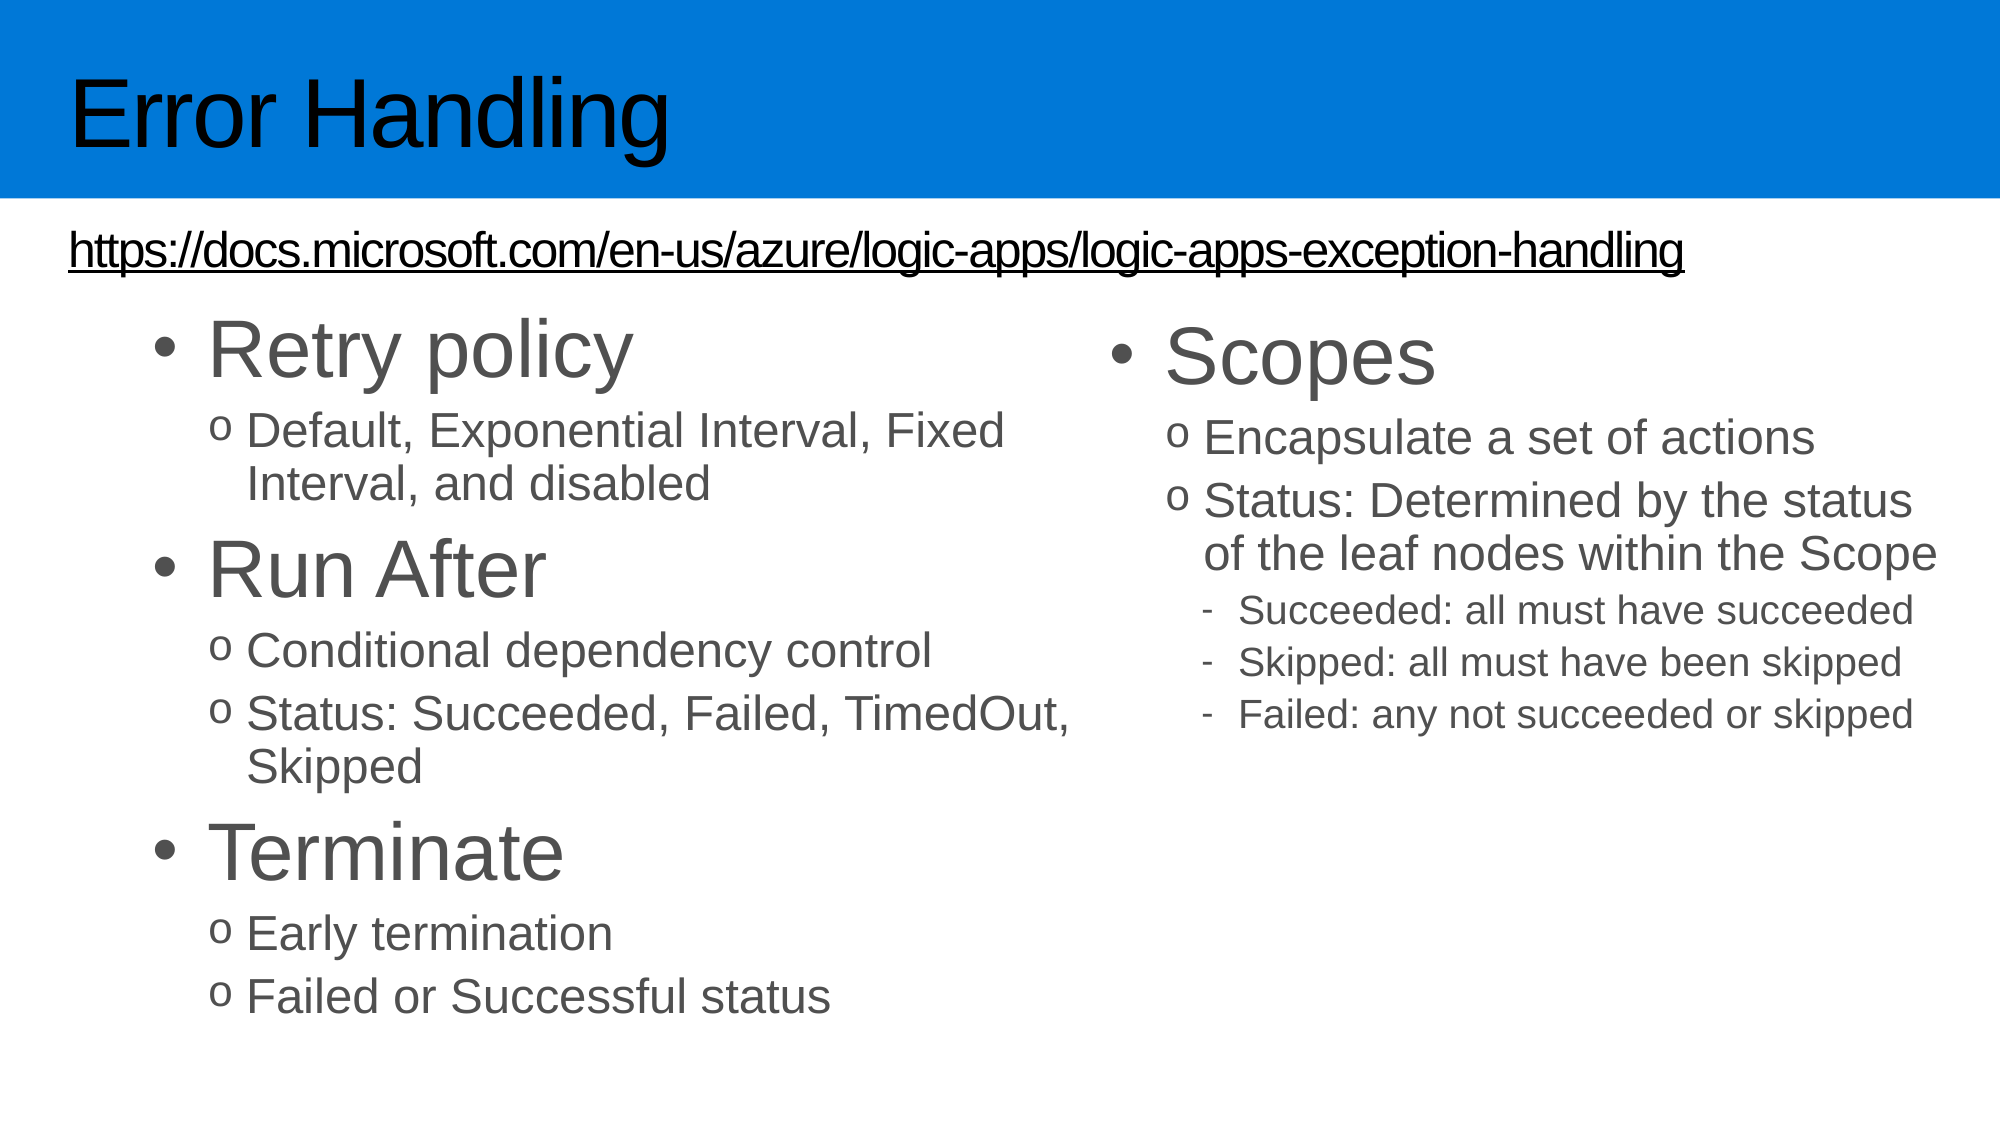

Error Handling
https://docs.microsoft.com/en-us/azure/logic-apps/logic-apps-exception-handling
Retry policy
Default, Exponential Interval, Fixed Interval, and disabled
Run After
Conditional dependency control
Status: Succeeded, Failed, TimedOut, Skipped
Terminate
Early termination
Failed or Successful status
Scopes
Encapsulate a set of actions
Status: Determined by the status of the leaf nodes within the Scope
Succeeded: all must have succeeded
Skipped: all must have been skipped
Failed: any not succeeded or skipped